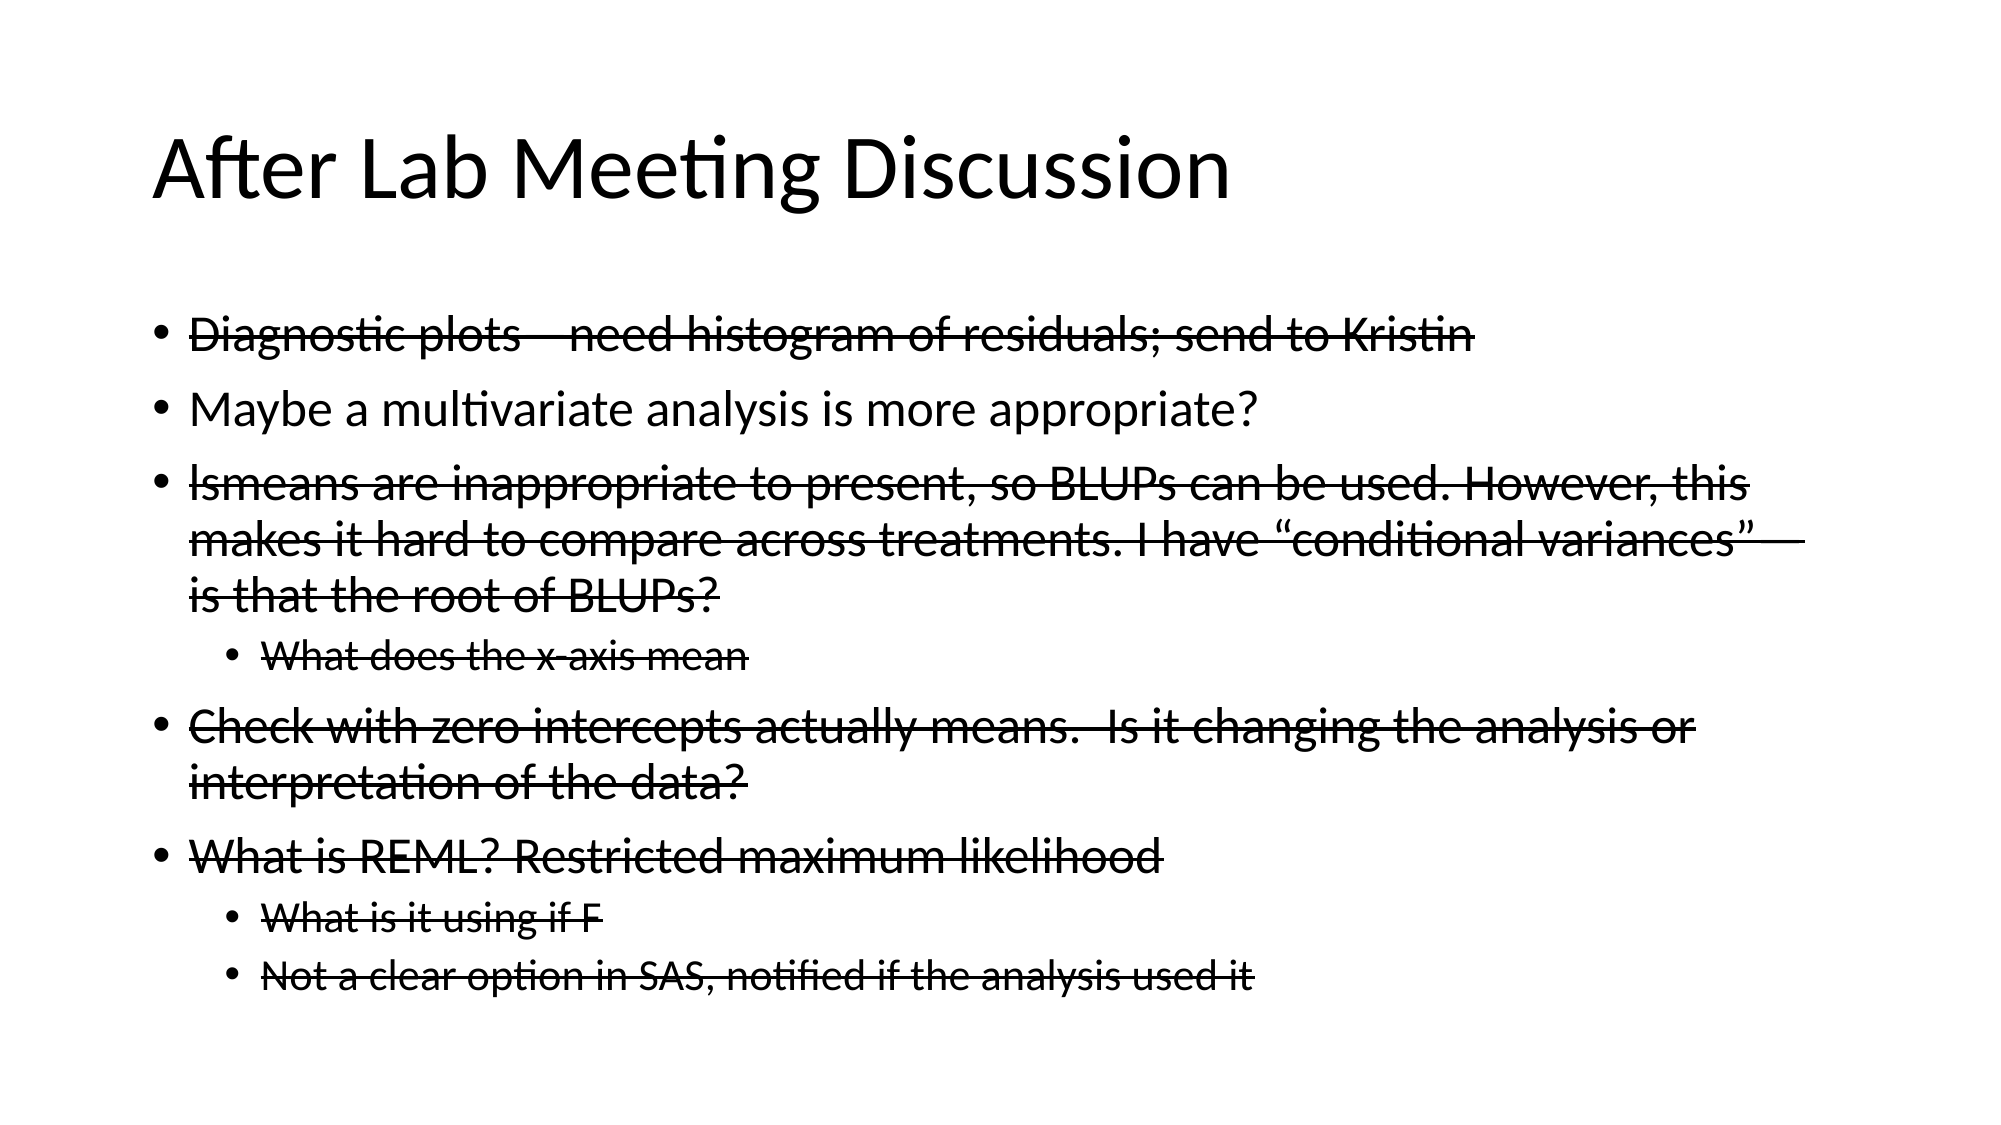

# After Lab Meeting Discussion
Diagnostic plots—need histogram of residuals; send to Kristin
Maybe a multivariate analysis is more appropriate?
lsmeans are inappropriate to present, so BLUPs can be used. However, this makes it hard to compare across treatments. I have “conditional variances”—is that the root of BLUPs?
What does the x-axis mean
Check with zero intercepts actually means.  Is it changing the analysis or interpretation of the data?
What is REML? Restricted maximum likelihood
What is it using if F
Not a clear option in SAS, notified if the analysis used it